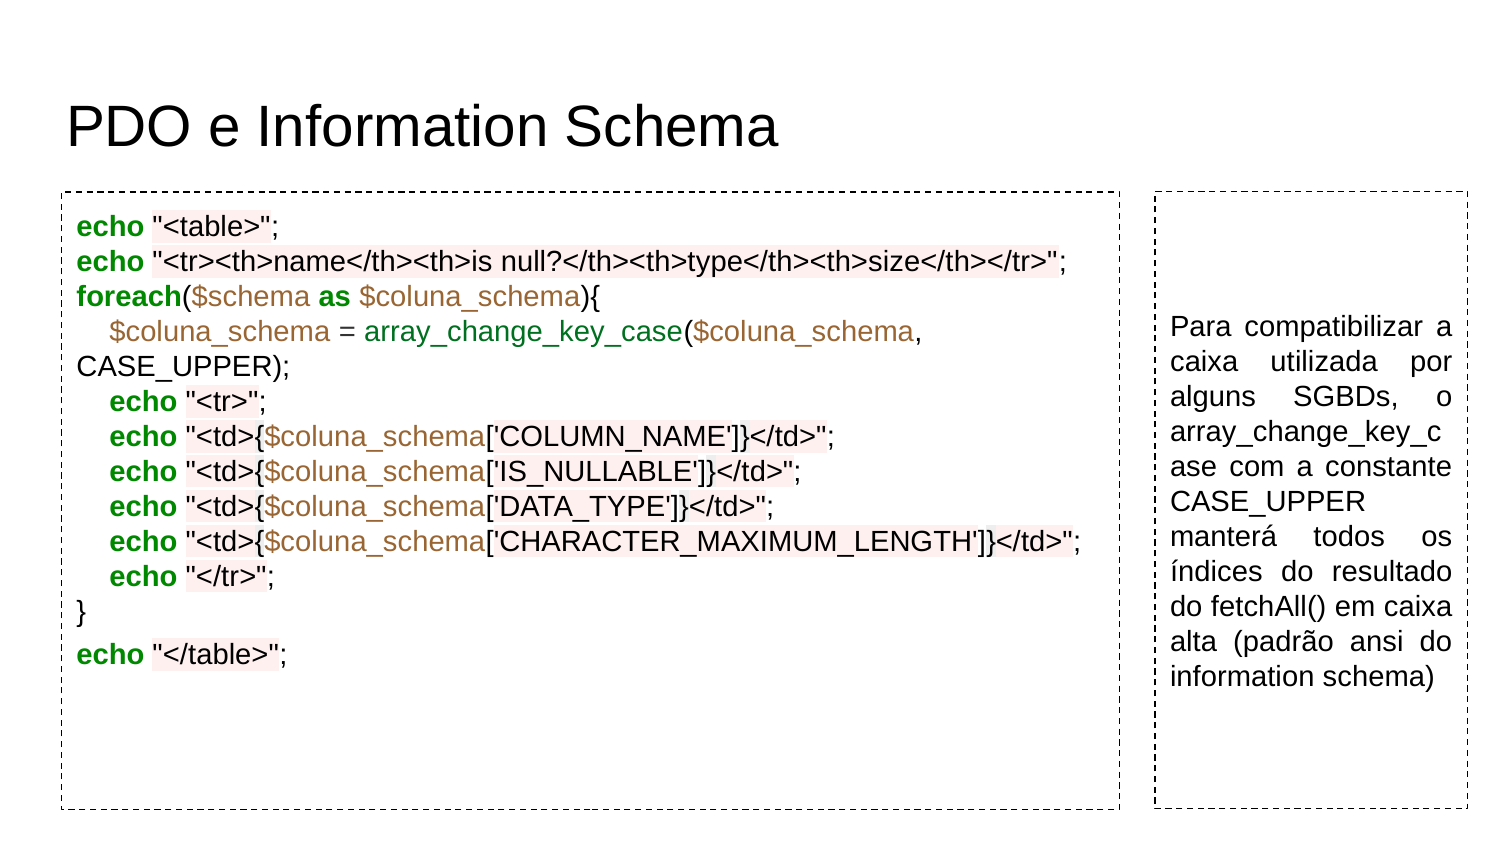

# PDO e Information Schema
Para compatibilizar a caixa utilizada por alguns SGBDs, o array_change_key_case com a constante CASE_UPPER manterá todos os índices do resultado do fetchAll() em caixa alta (padrão ansi do information schema)
echo "<table>";
echo "<tr><th>name</th><th>is null?</th><th>type</th><th>size</th></tr>";
foreach($schema as $coluna_schema){
    $coluna_schema = array_change_key_case($coluna_schema, CASE_UPPER);
    echo "<tr>";
    echo "<td>{$coluna_schema['COLUMN_NAME']}</td>";
    echo "<td>{$coluna_schema['IS_NULLABLE']}</td>";
    echo "<td>{$coluna_schema['DATA_TYPE']}</td>";
    echo "<td>{$coluna_schema['CHARACTER_MAXIMUM_LENGTH']}</td>";
    echo "</tr>";
}
echo "</table>";